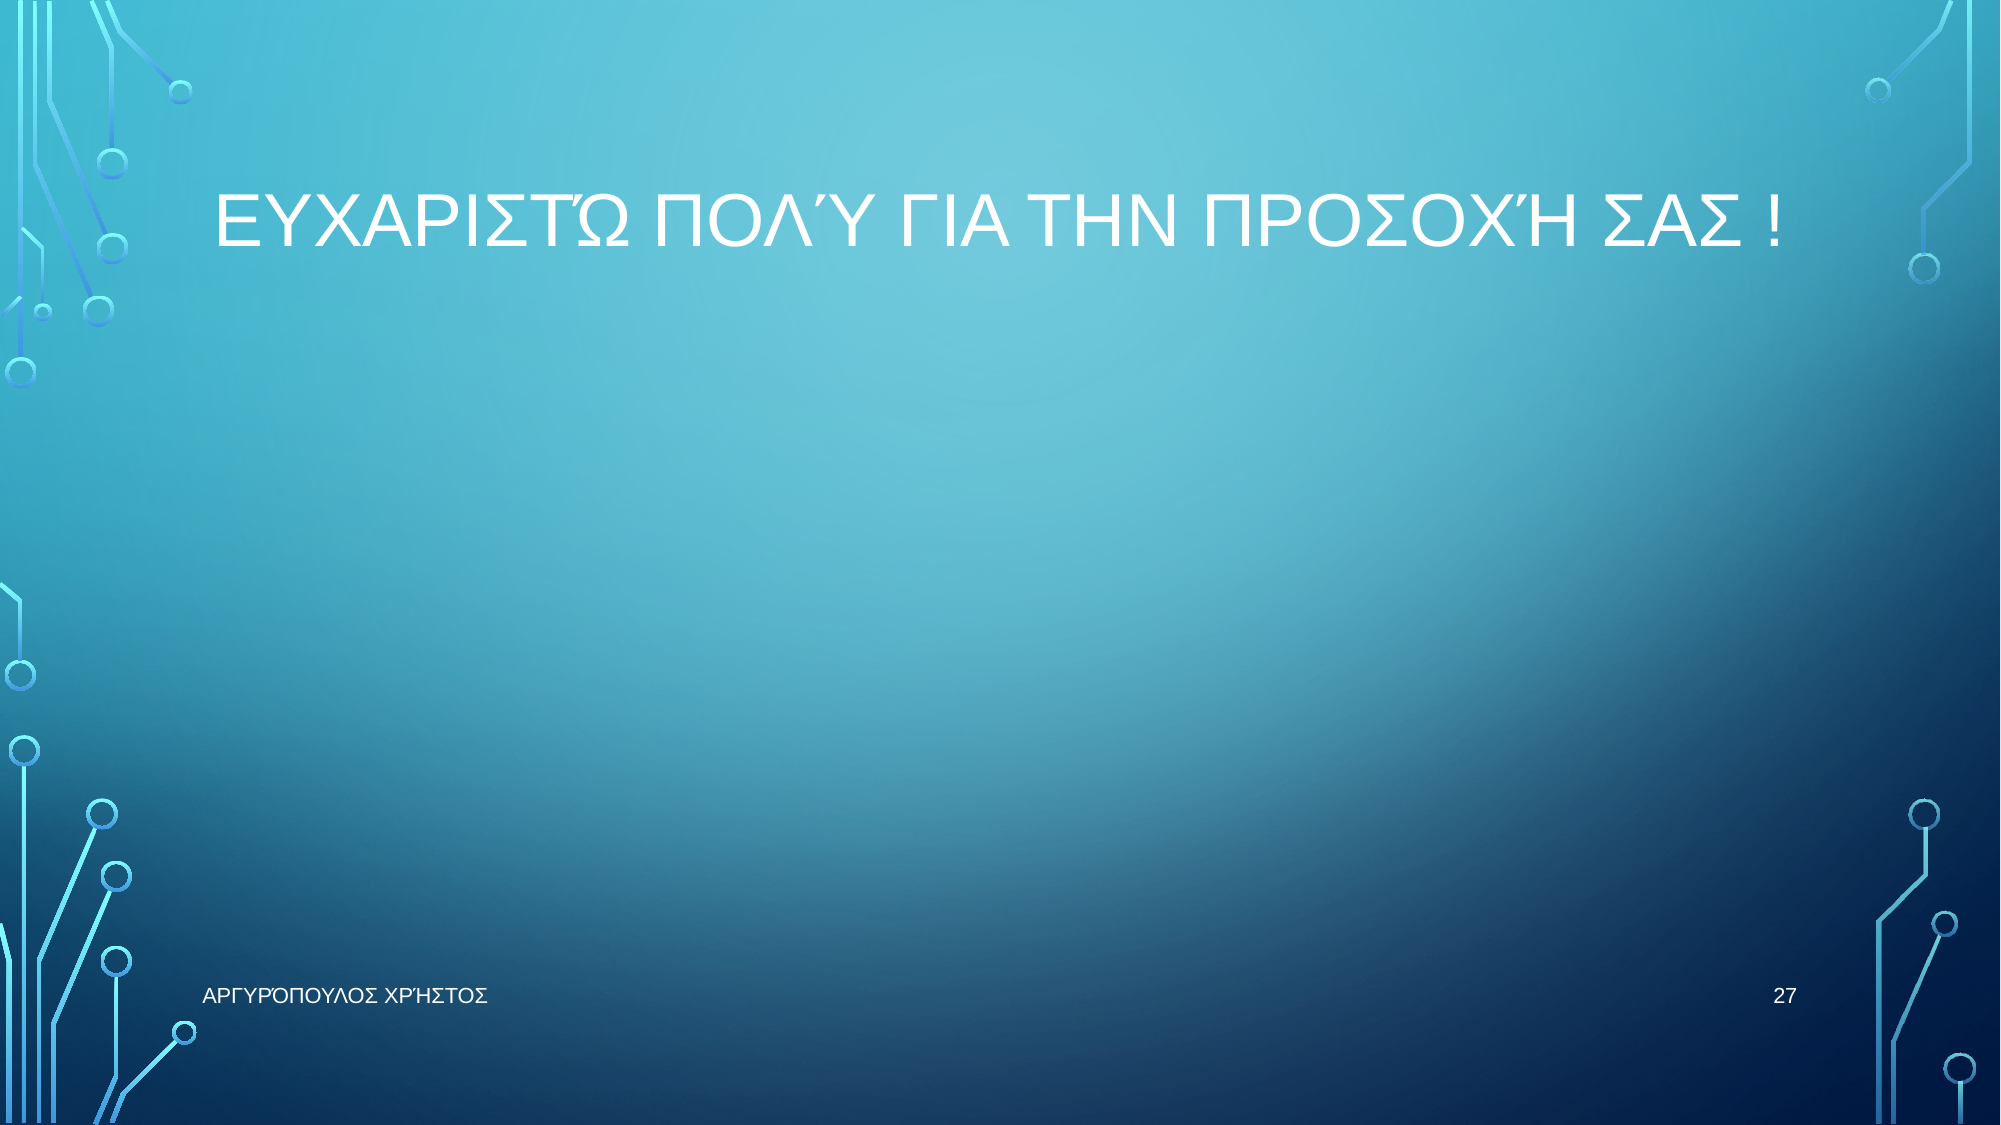

# Ευχαριστώ πολύ για την προσοχή σας !

27
Αργυρόπουλος Χρήστος